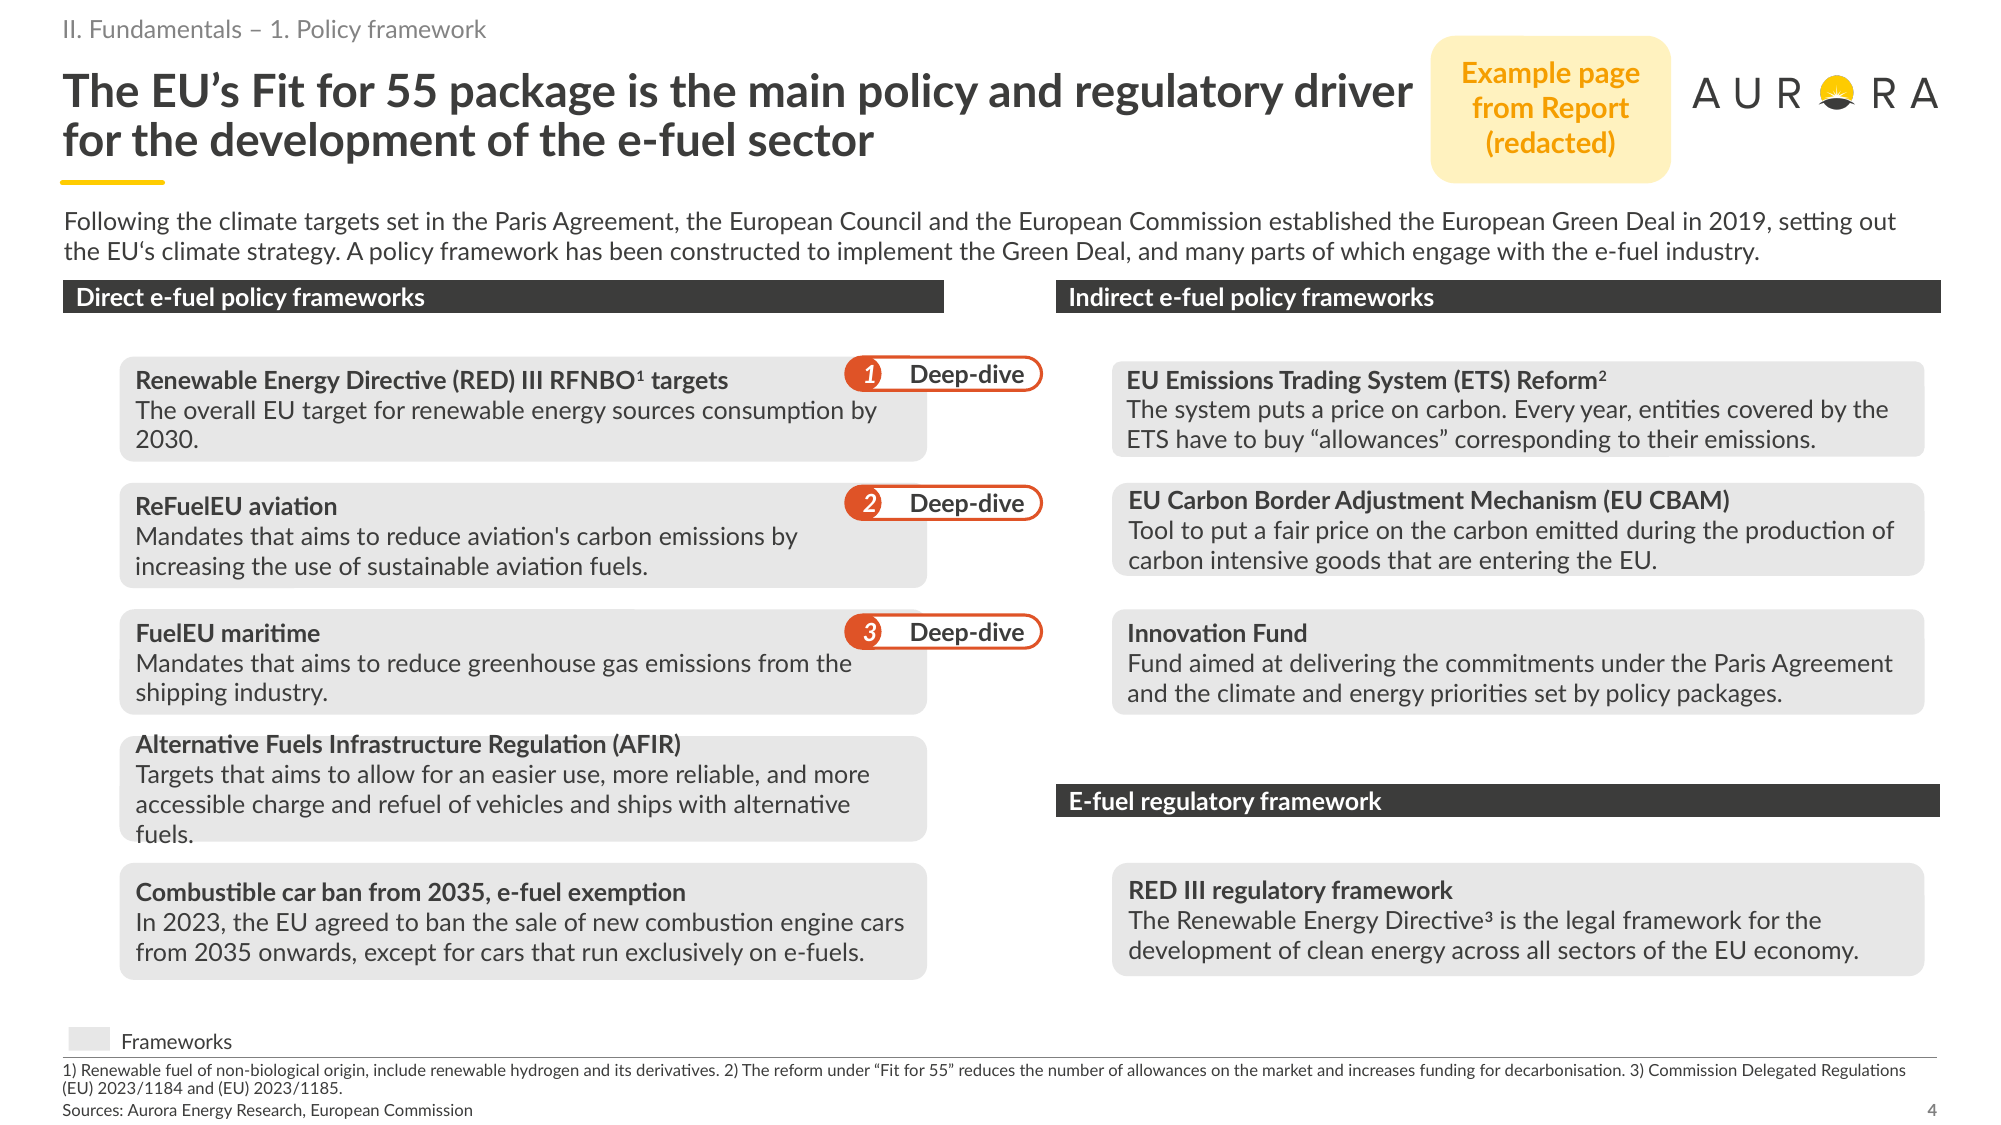

II. Fundamentals – 1. Policy framework
Example page from Report (redacted)
# The EU’s Fit for 55 package is the main policy and regulatory driver for the development of the e-fuel sector
Following the climate targets set in the Paris Agreement, the European Council and the European Commission established the European Green Deal in 2019, setting out the EU‘s climate strategy. A policy framework has been constructed to implement the Green Deal, and many parts of which engage with the e-fuel industry.
Direct e-fuel policy frameworks
Indirect e-fuel policy frameworks
Renewable Energy Directive (RED) III RFNBO1 targets
The overall EU target for renewable energy sources consumption by 2030.
1
Deep-dive
EU Emissions Trading System (ETS) Reform2
The system puts a price on carbon. Every year, entities covered by the ETS have to buy “allowances” corresponding to their emissions.
ReFuelEU aviation
Mandates that aims to reduce aviation's carbon emissions by increasing the use of sustainable aviation fuels.
EU Carbon Border Adjustment Mechanism (EU CBAM)
Tool to put a fair price on the carbon emitted during the production of carbon intensive goods that are entering the EU.
2
Deep-dive
FuelEU maritime
Mandates that aims to reduce greenhouse gas emissions from the shipping industry.
Innovation Fund
Fund aimed at delivering the commitments under the Paris Agreement and the climate and energy priorities set by policy packages.
3
Deep-dive
Alternative Fuels Infrastructure Regulation (AFIR)
Targets that aims to allow for an easier use, more reliable, and more accessible charge and refuel of vehicles and ships with alternative fuels.
E-fuel regulatory framework
Combustible car ban from 2035, e-fuel exemption
In 2023, the EU agreed to ban the sale of new combustion engine cars from 2035 onwards, except for cars that run exclusively on e-fuels.
RED III regulatory framework
The Renewable Energy Directive3 is the legal framework for the development of clean energy across all sectors of the EU economy.
 Frameworks

1) Renewable fuel of non-biological origin, include renewable hydrogen and its derivatives. 2) The reform under “Fit for 55” reduces the number of allowances on the market and increases funding for decarbonisation. 3) Commission Delegated Regulations (EU) 2023/1184 and (EU) 2023/1185.
Sources: Aurora Energy Research, European Commission